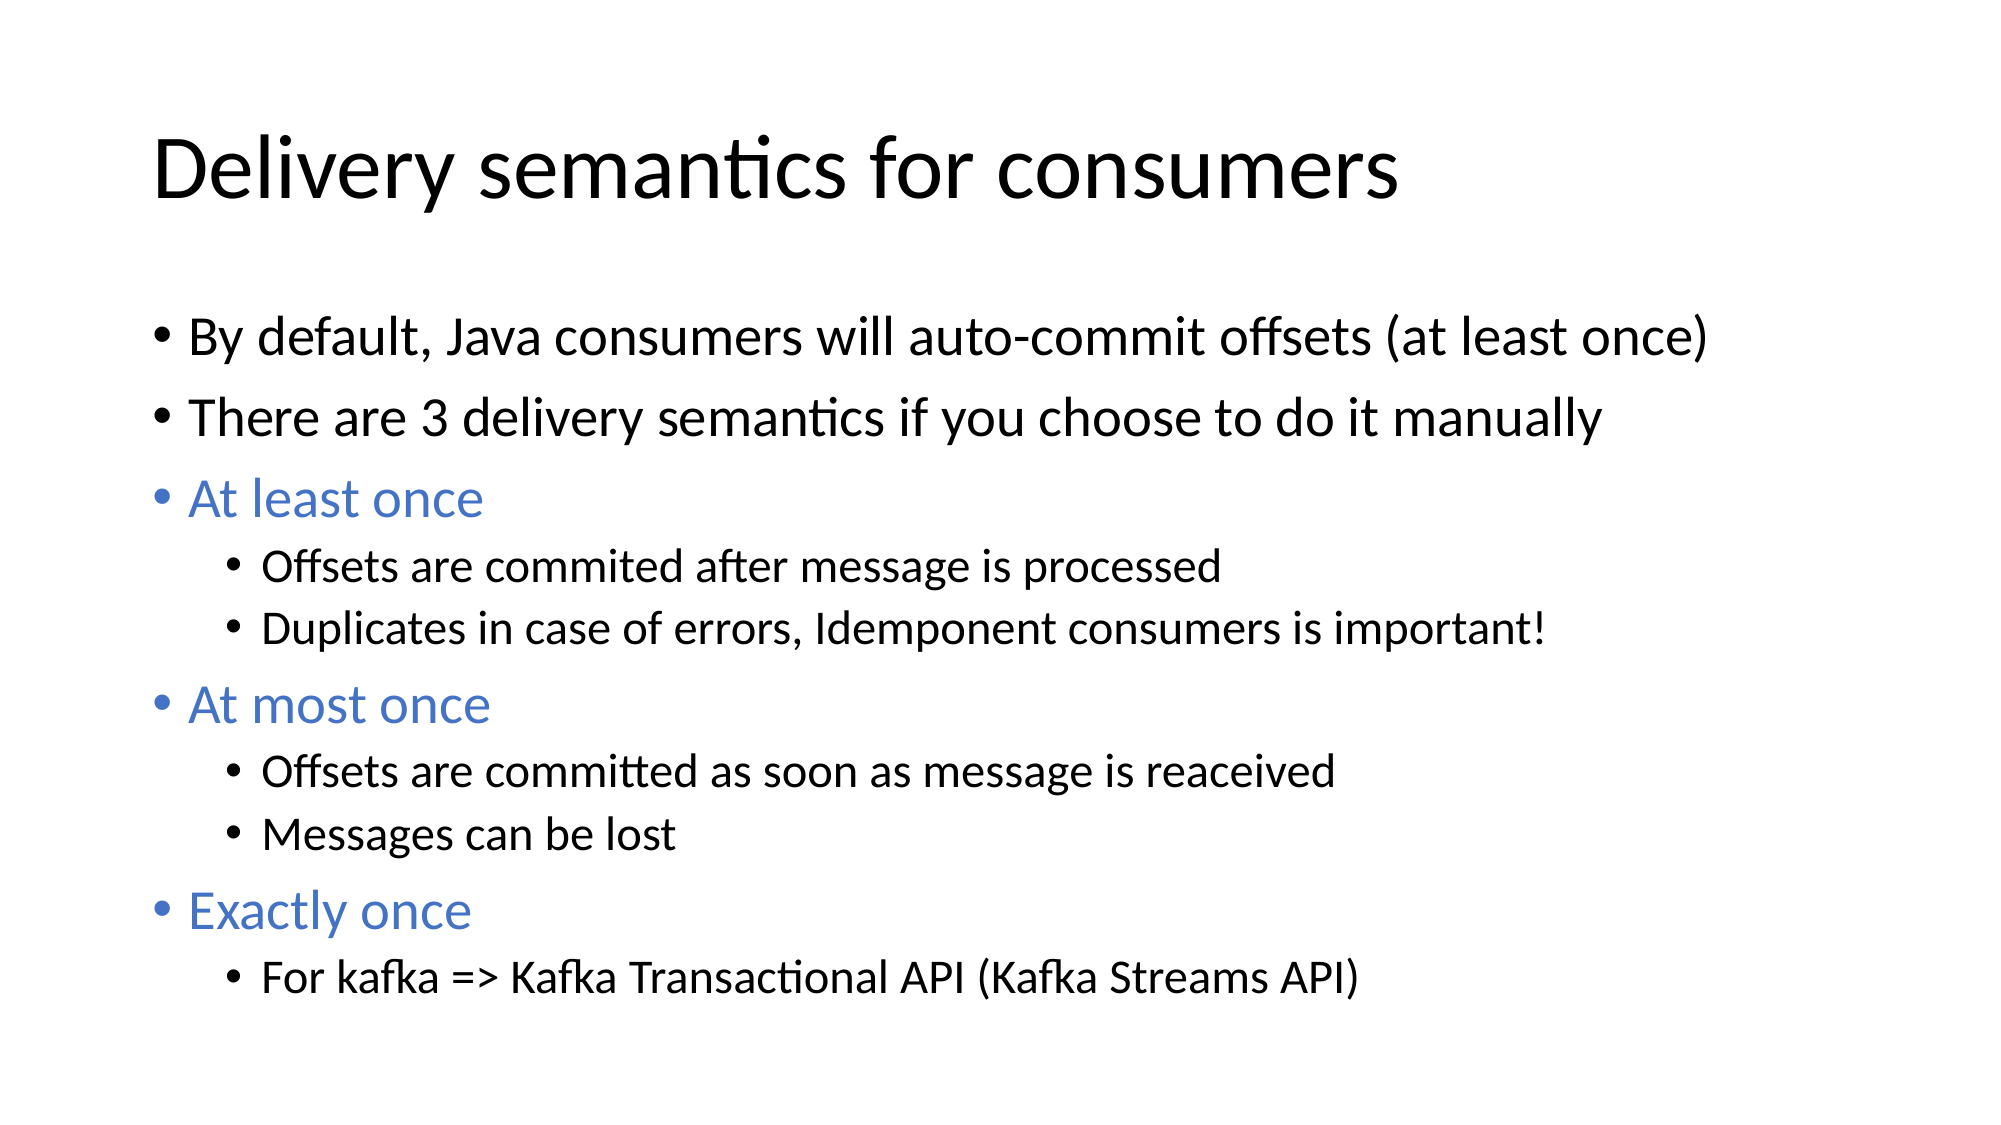

# Delivery semantics for consumers
By default, Java consumers will auto-commit offsets (at least once)
There are 3 delivery semantics if you choose to do it manually
At least once
Offsets are commited after message is processed
Duplicates in case of errors, Idemponent consumers is important!
At most once
Offsets are committed as soon as message is reaceived
Messages can be lost
Exactly once
For kafka => Kafka Transactional API (Kafka Streams API)